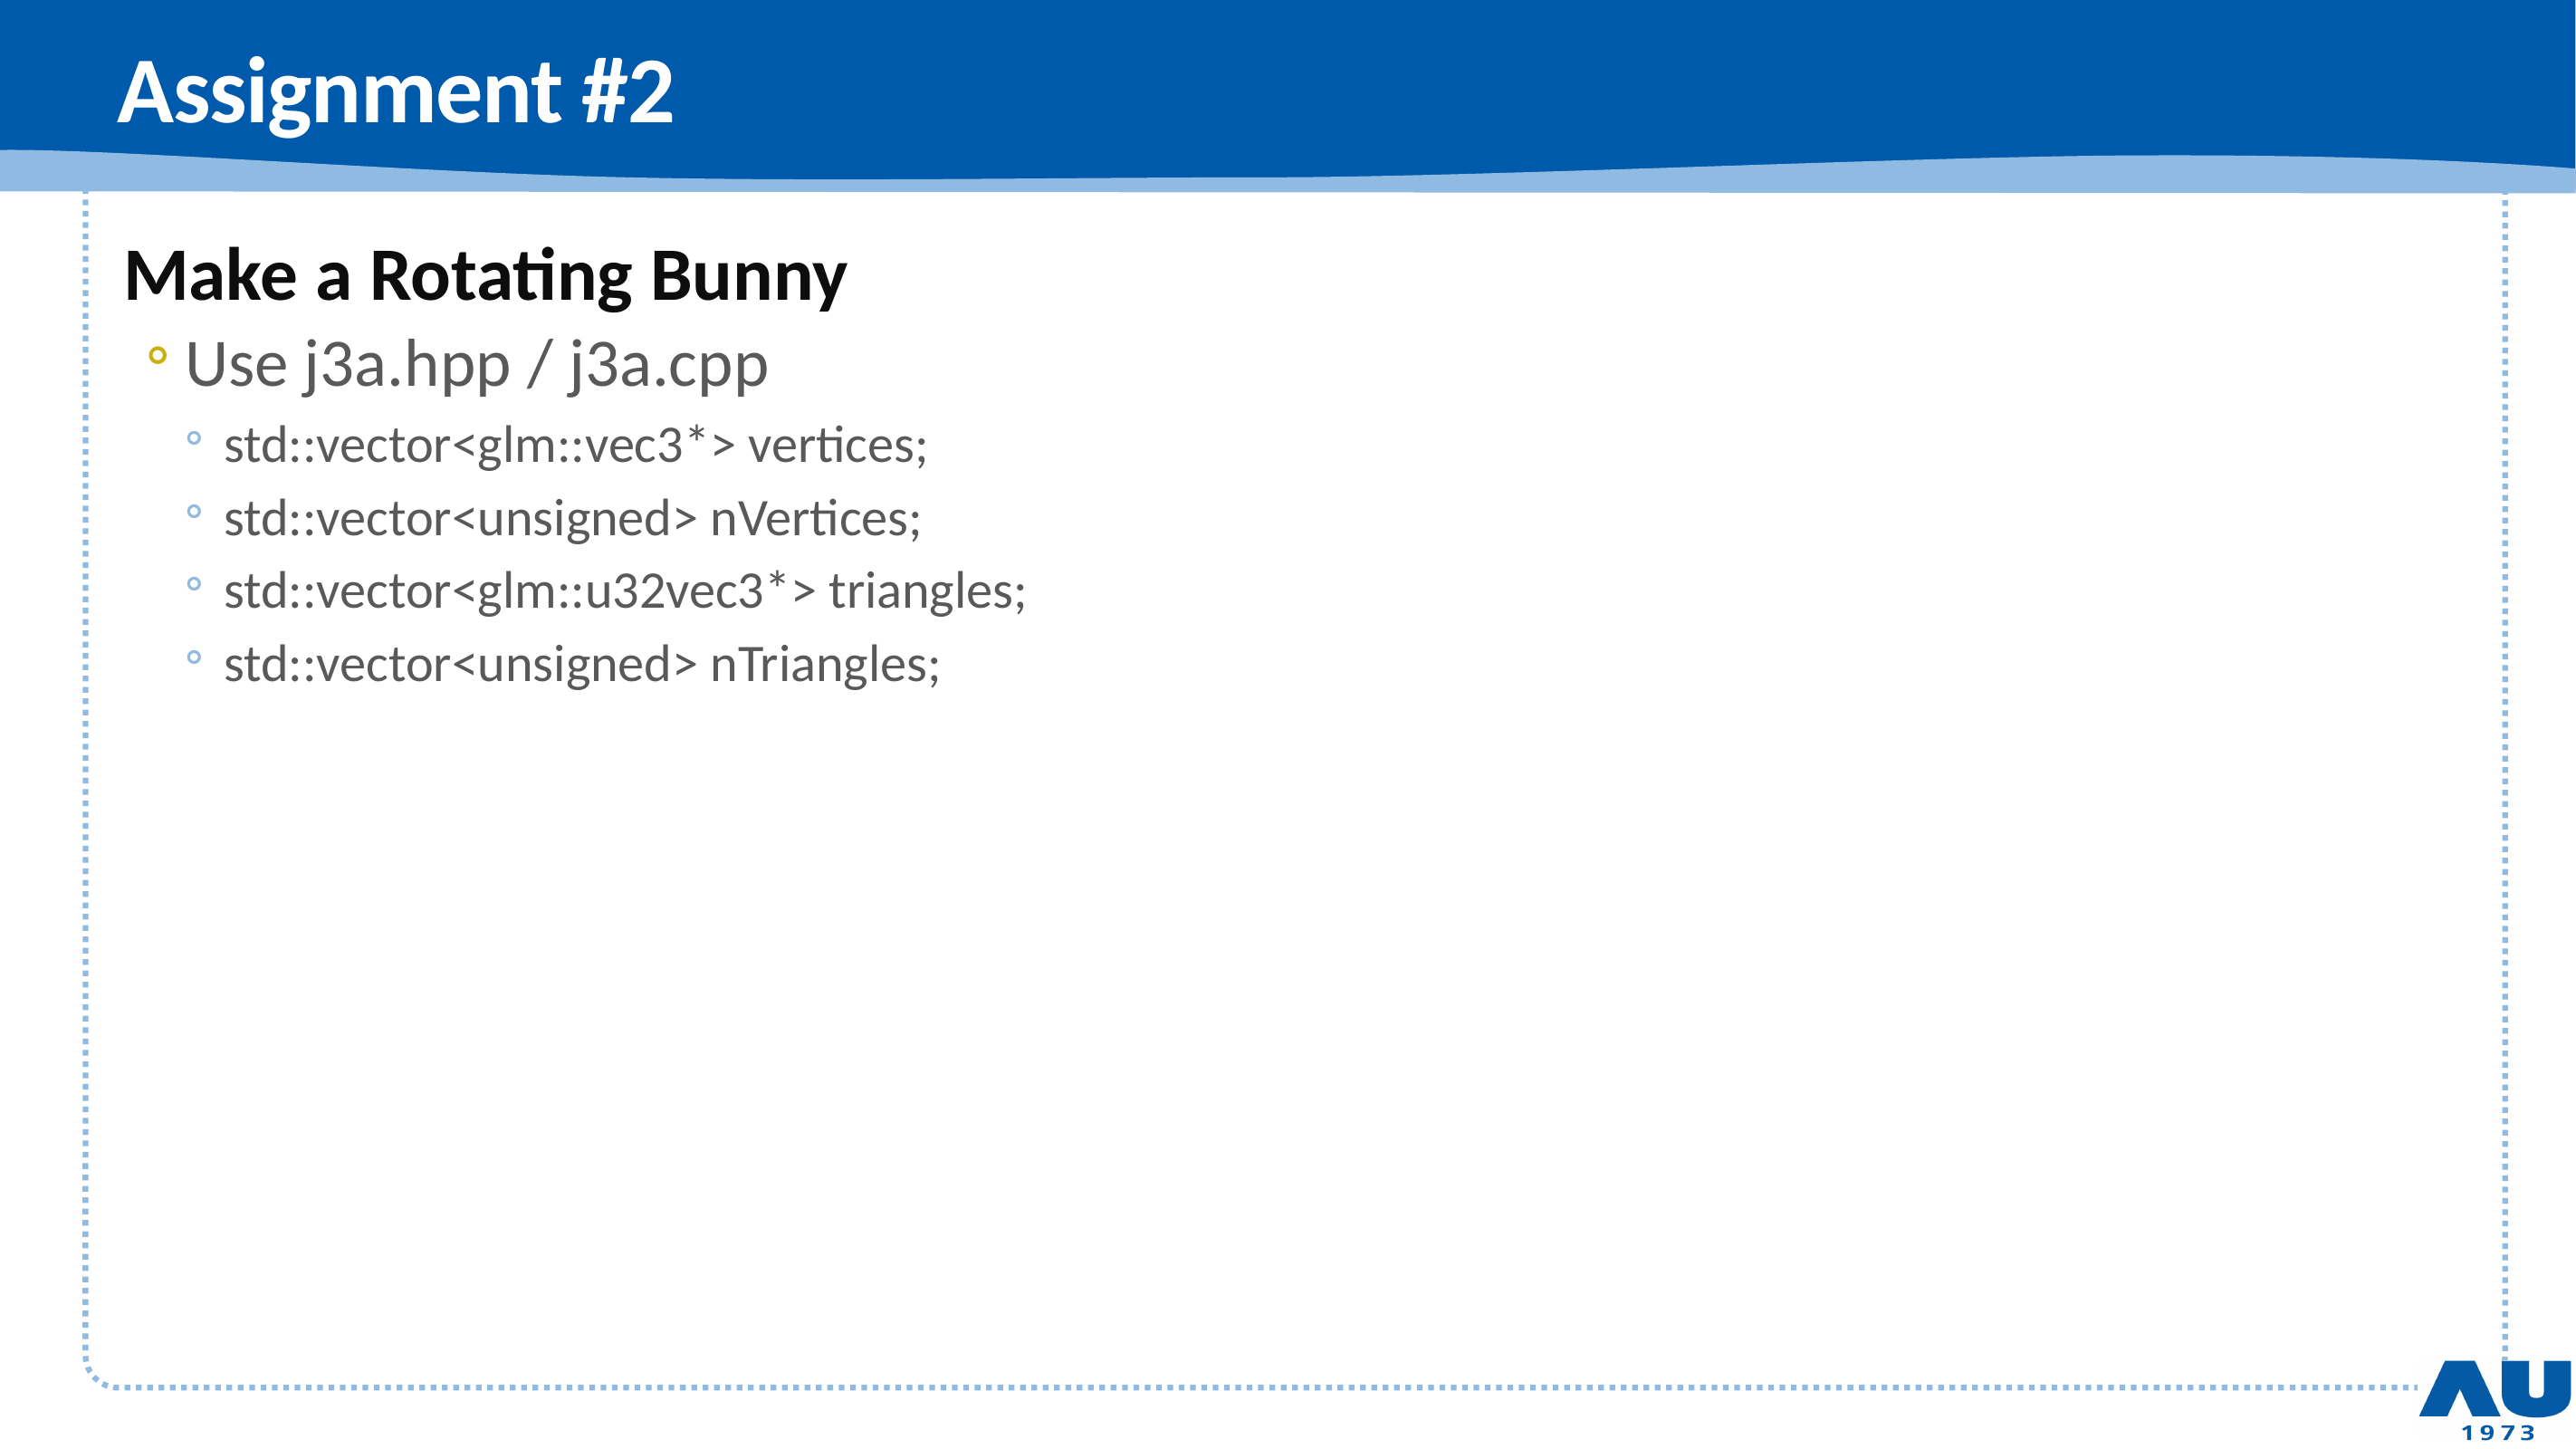

# Assignment #2
Make a Rotating Bunny
Use j3a.hpp / j3a.cpp
std::vector<glm::vec3*> vertices;
std::vector<unsigned> nVertices;
std::vector<glm::u32vec3*> triangles;
std::vector<unsigned> nTriangles;